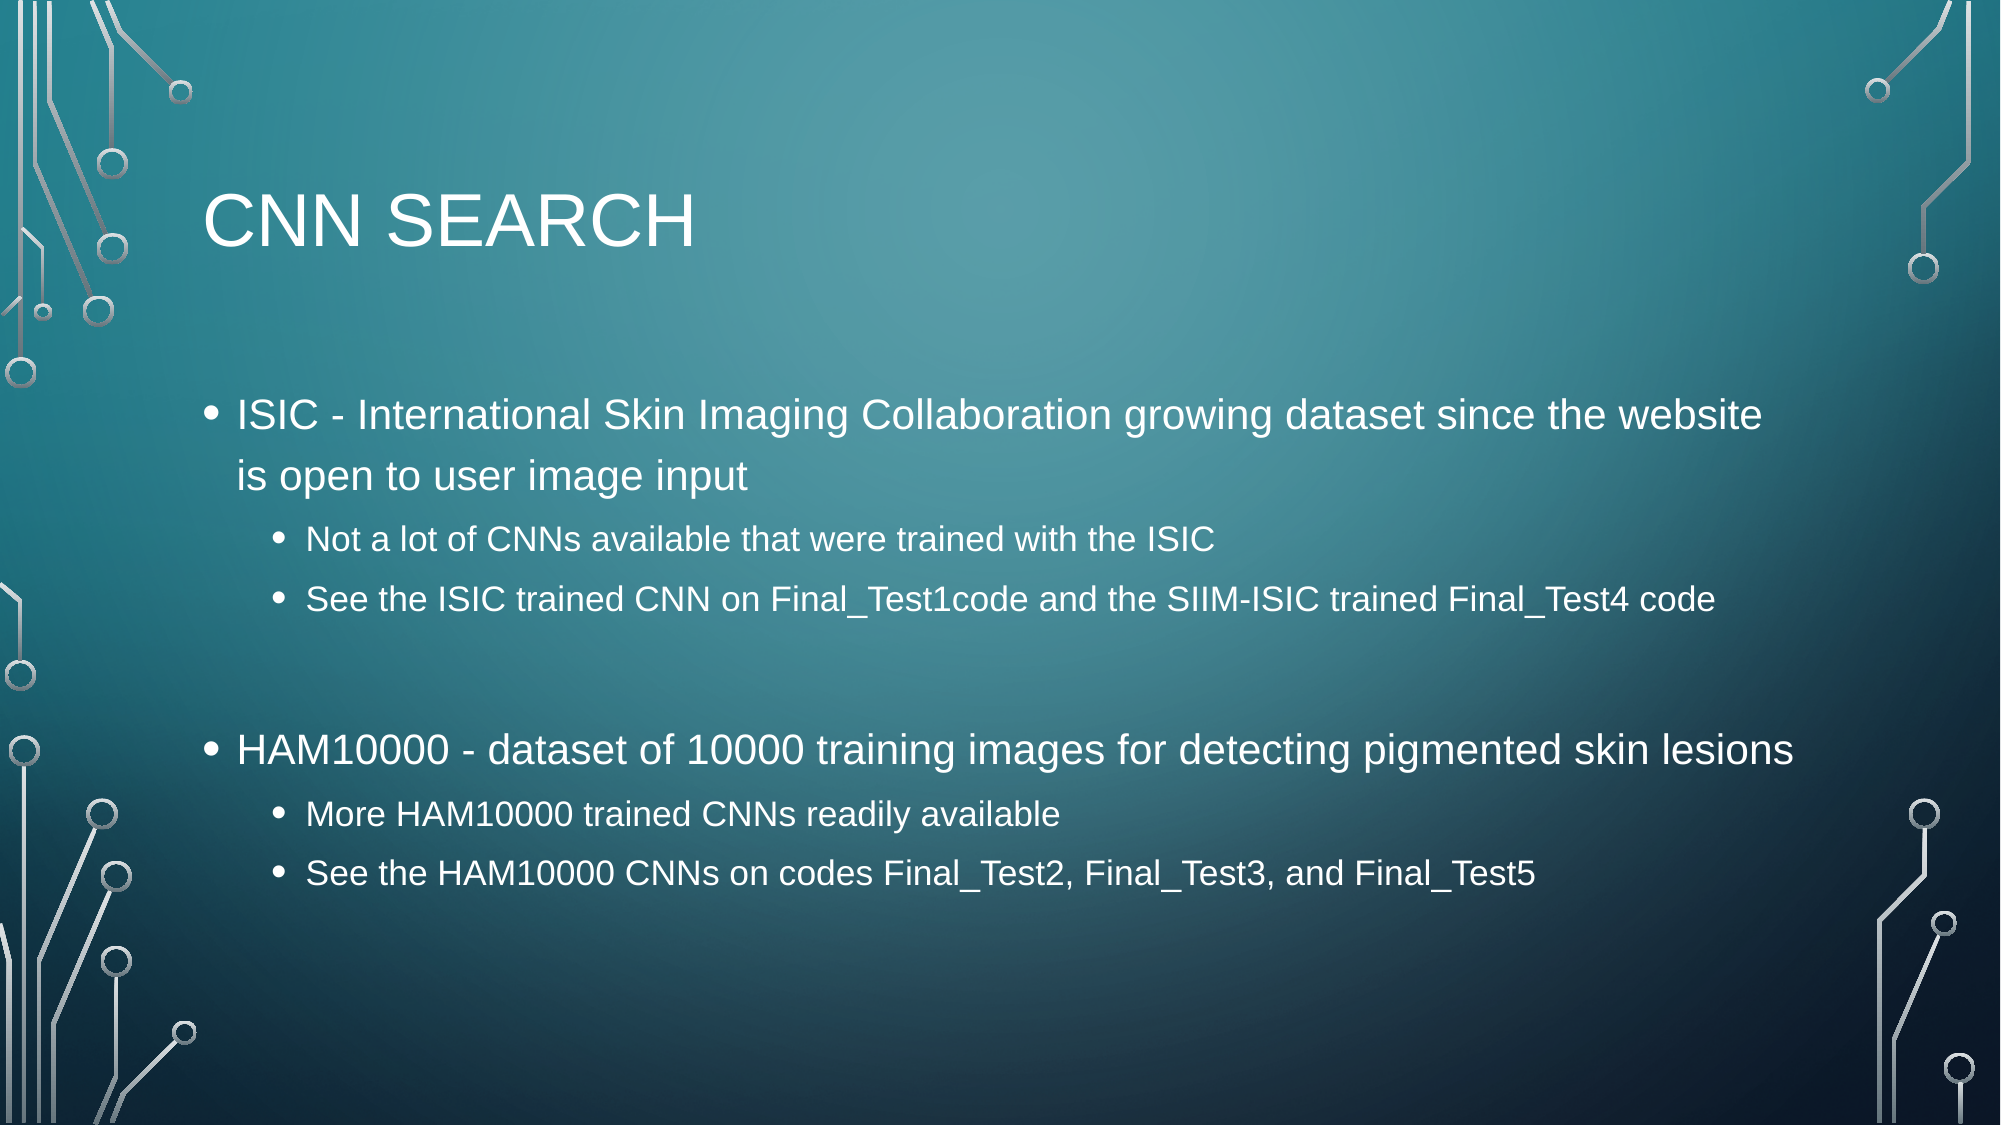

# CNN search
ISIC - International Skin Imaging Collaboration growing dataset since the website is open to user image input
Not a lot of CNNs available that were trained with the ISIC
See the ISIC trained CNN on Final_Test1code and the SIIM-ISIC trained Final_Test4 code

HAM10000 - dataset of 10000 training images for detecting pigmented skin lesions
More HAM10000 trained CNNs readily available
See the HAM10000 CNNs on codes Final_Test2, Final_Test3, and Final_Test5